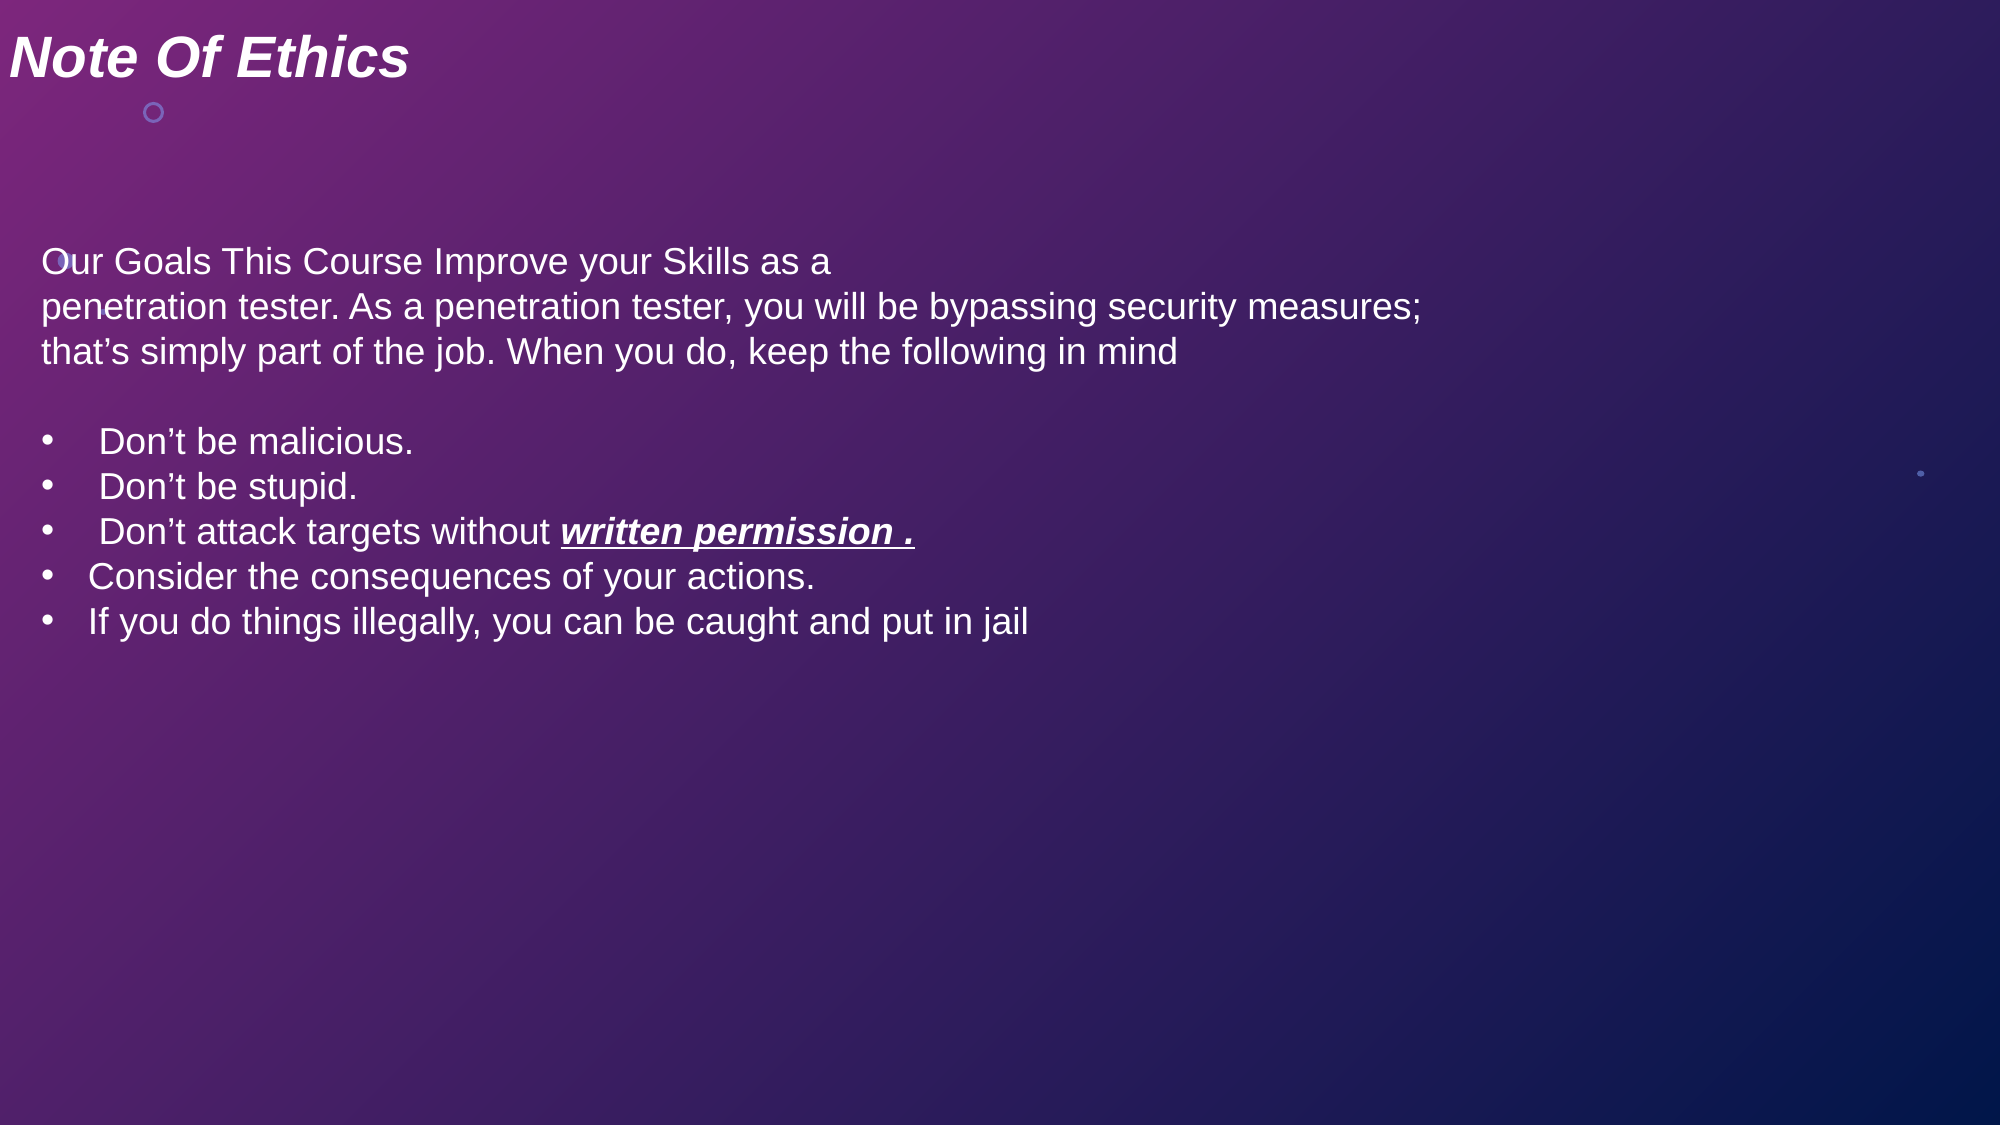

Note Of Ethics
Our Goals This Course Improve your Skills as a
penetration tester. As a penetration tester, you will be bypassing security measures;
that’s simply part of the job. When you do, keep the following in mind

 Don’t be malicious.
 Don’t be stupid.
 Don’t attack targets without written permission .
Consider the consequences of your actions.
If you do things illegally, you can be caught and put in jail